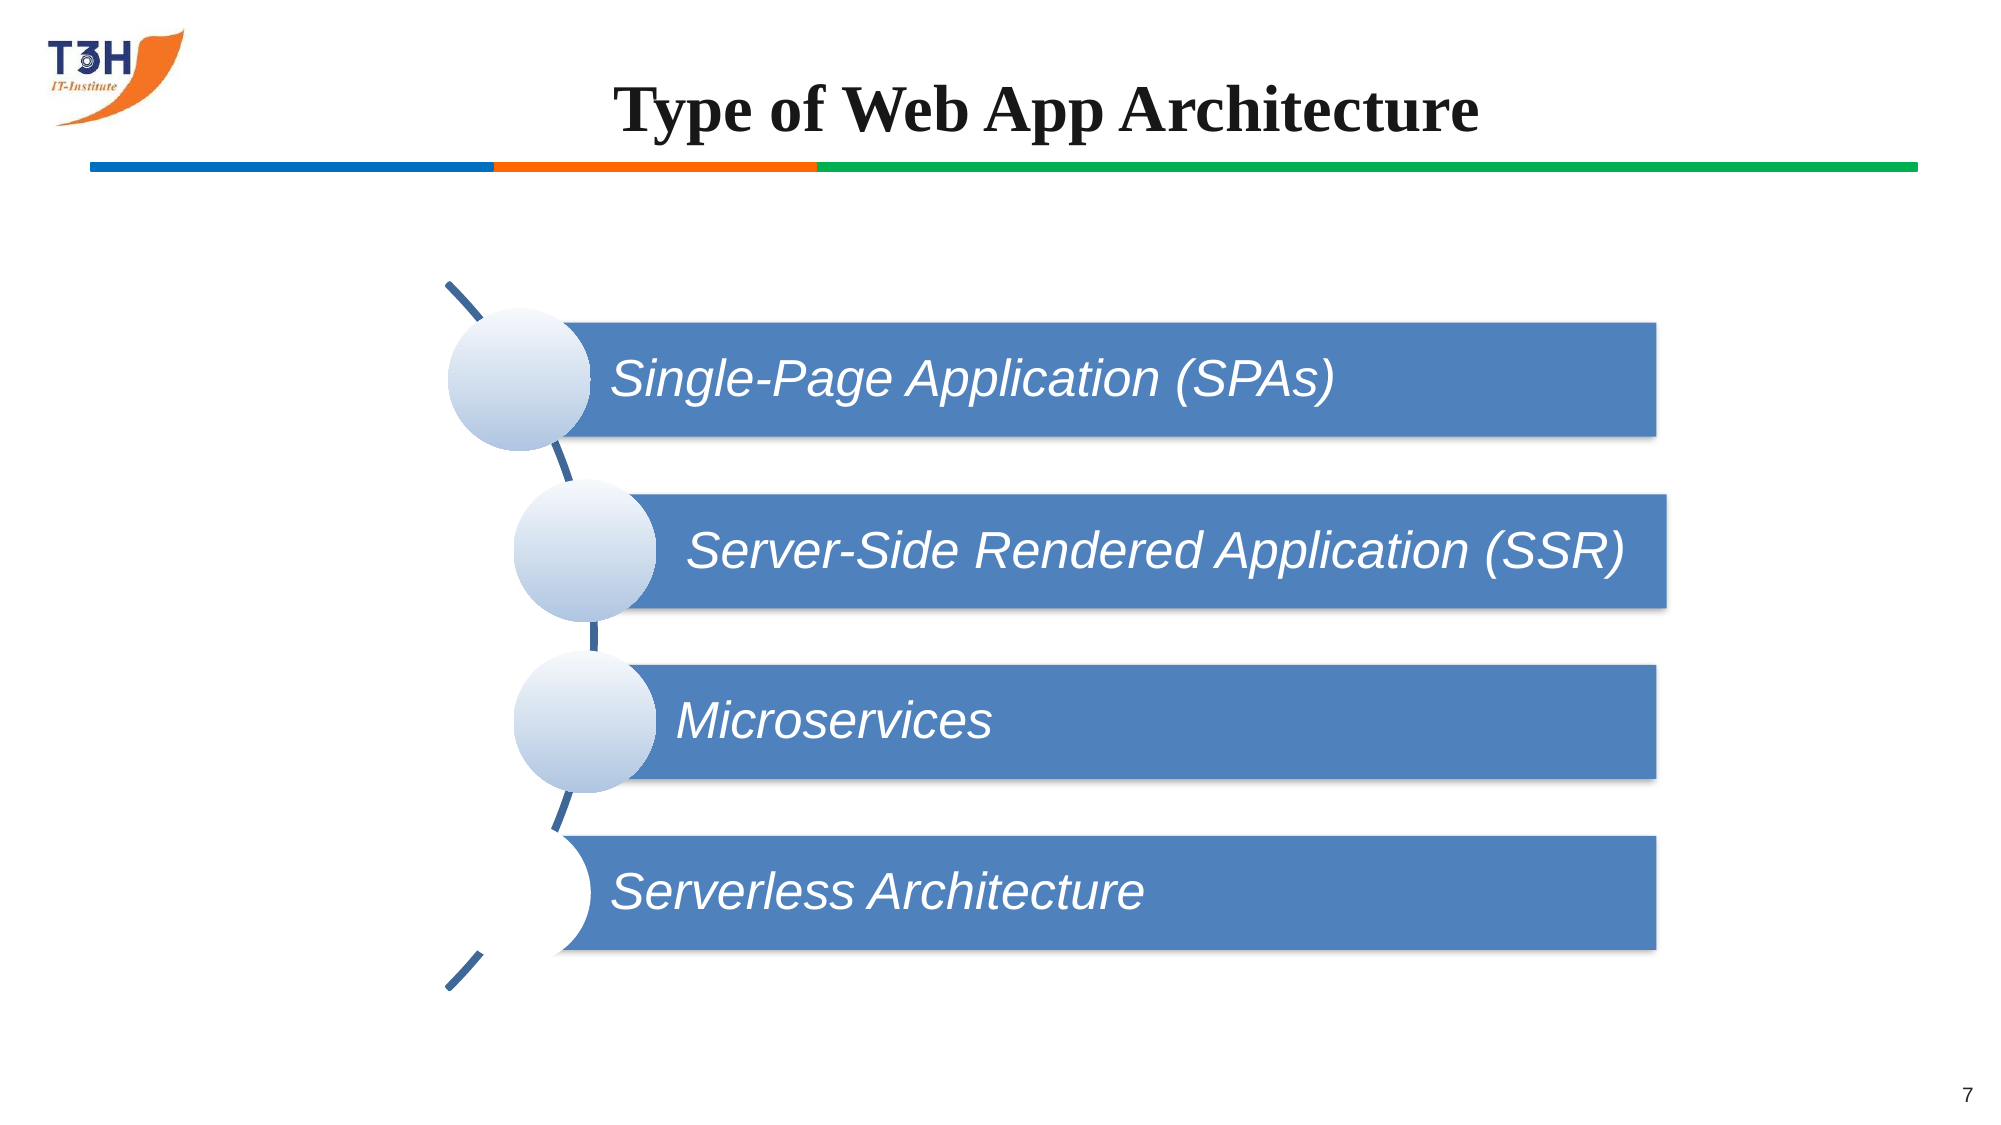

# Type of Web App Architecture
Single-Page Application (SPAs)
Server-Side Rendered Application (SSR)
Microservices
Serverless Architecture
1
2
3
7